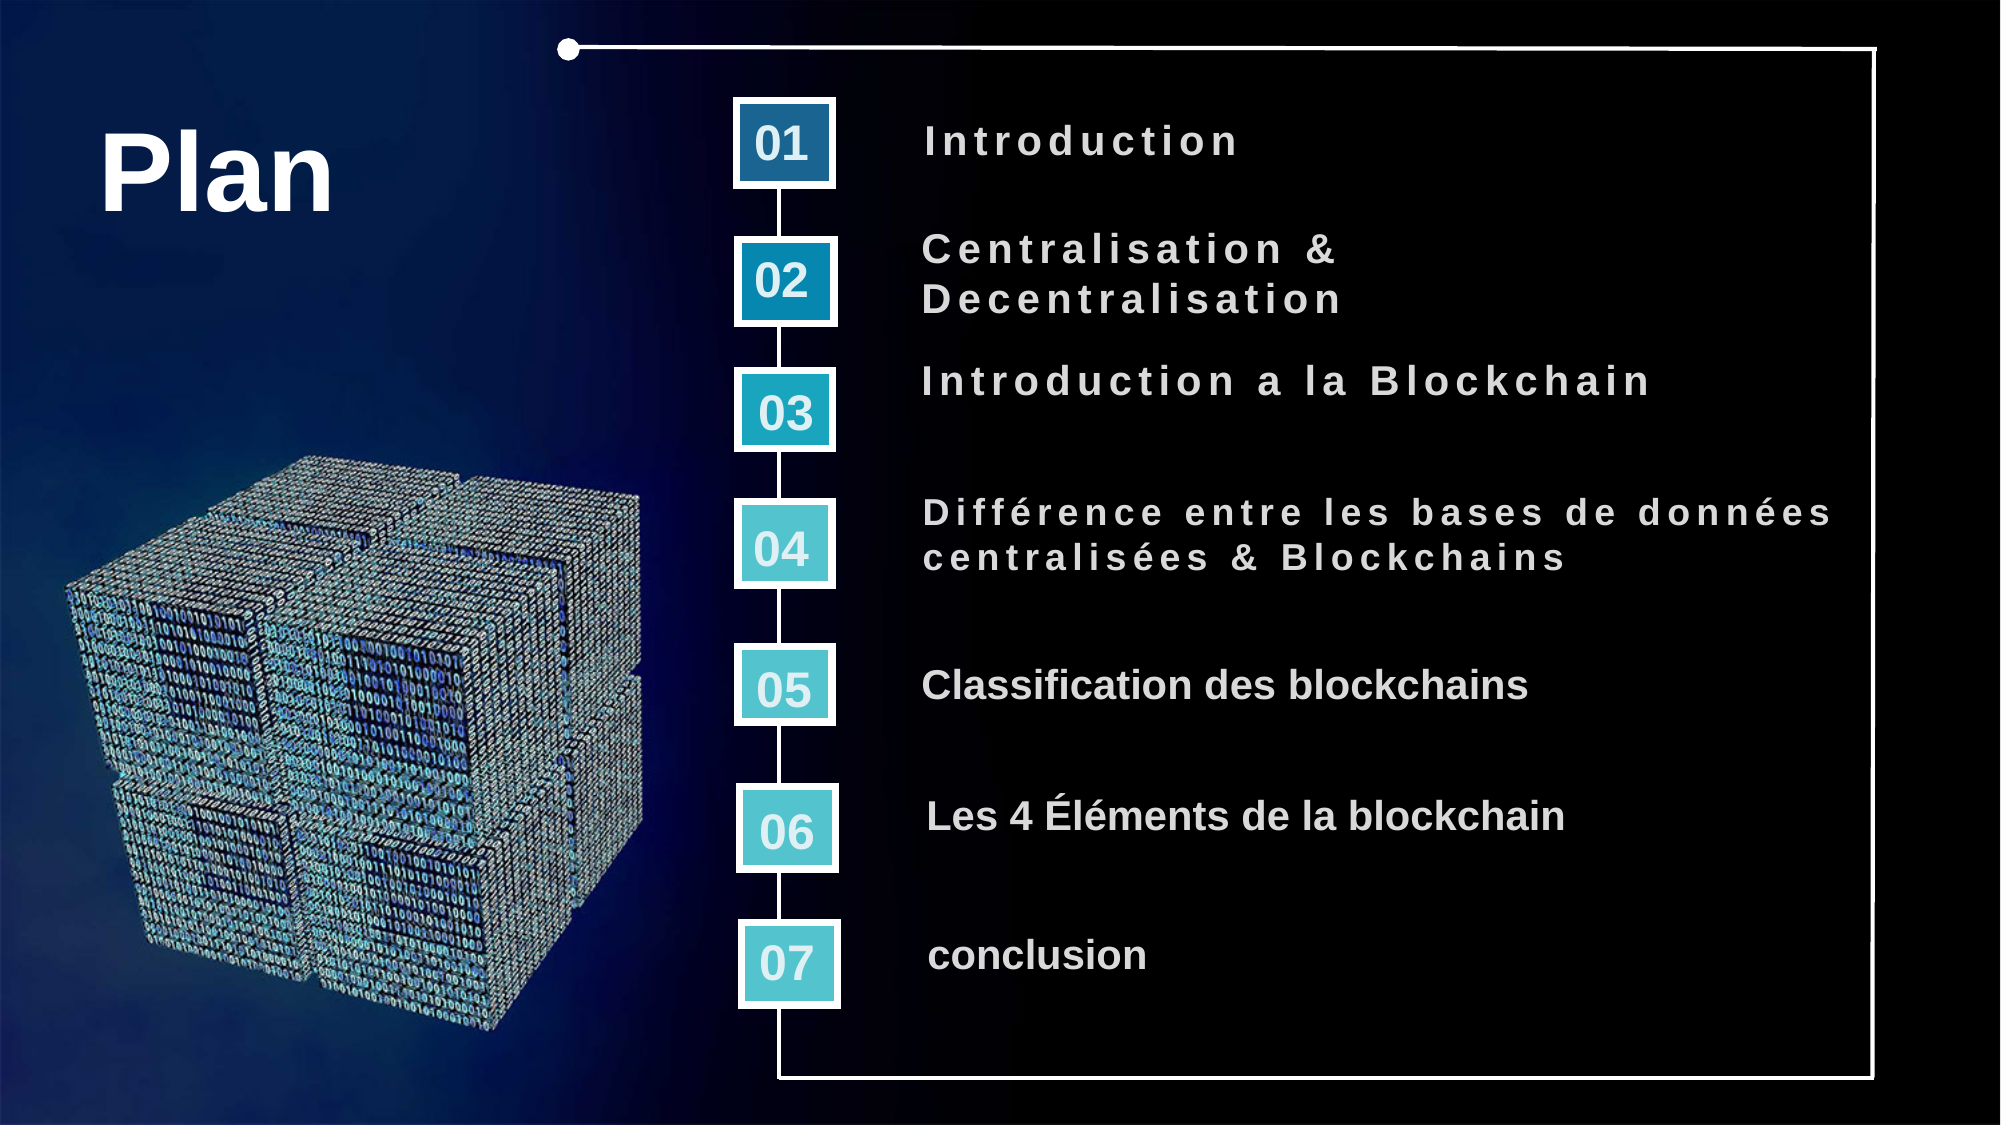

Plan

01

Introduction
Centralisation & Decentralisation

02
Introduction a la Blockchain

03
Différence entre les bases de données centralisées & Blockchains

04

05
Classification des blockchains
Les 4 Éléments de la blockchain

06
conclusion

07